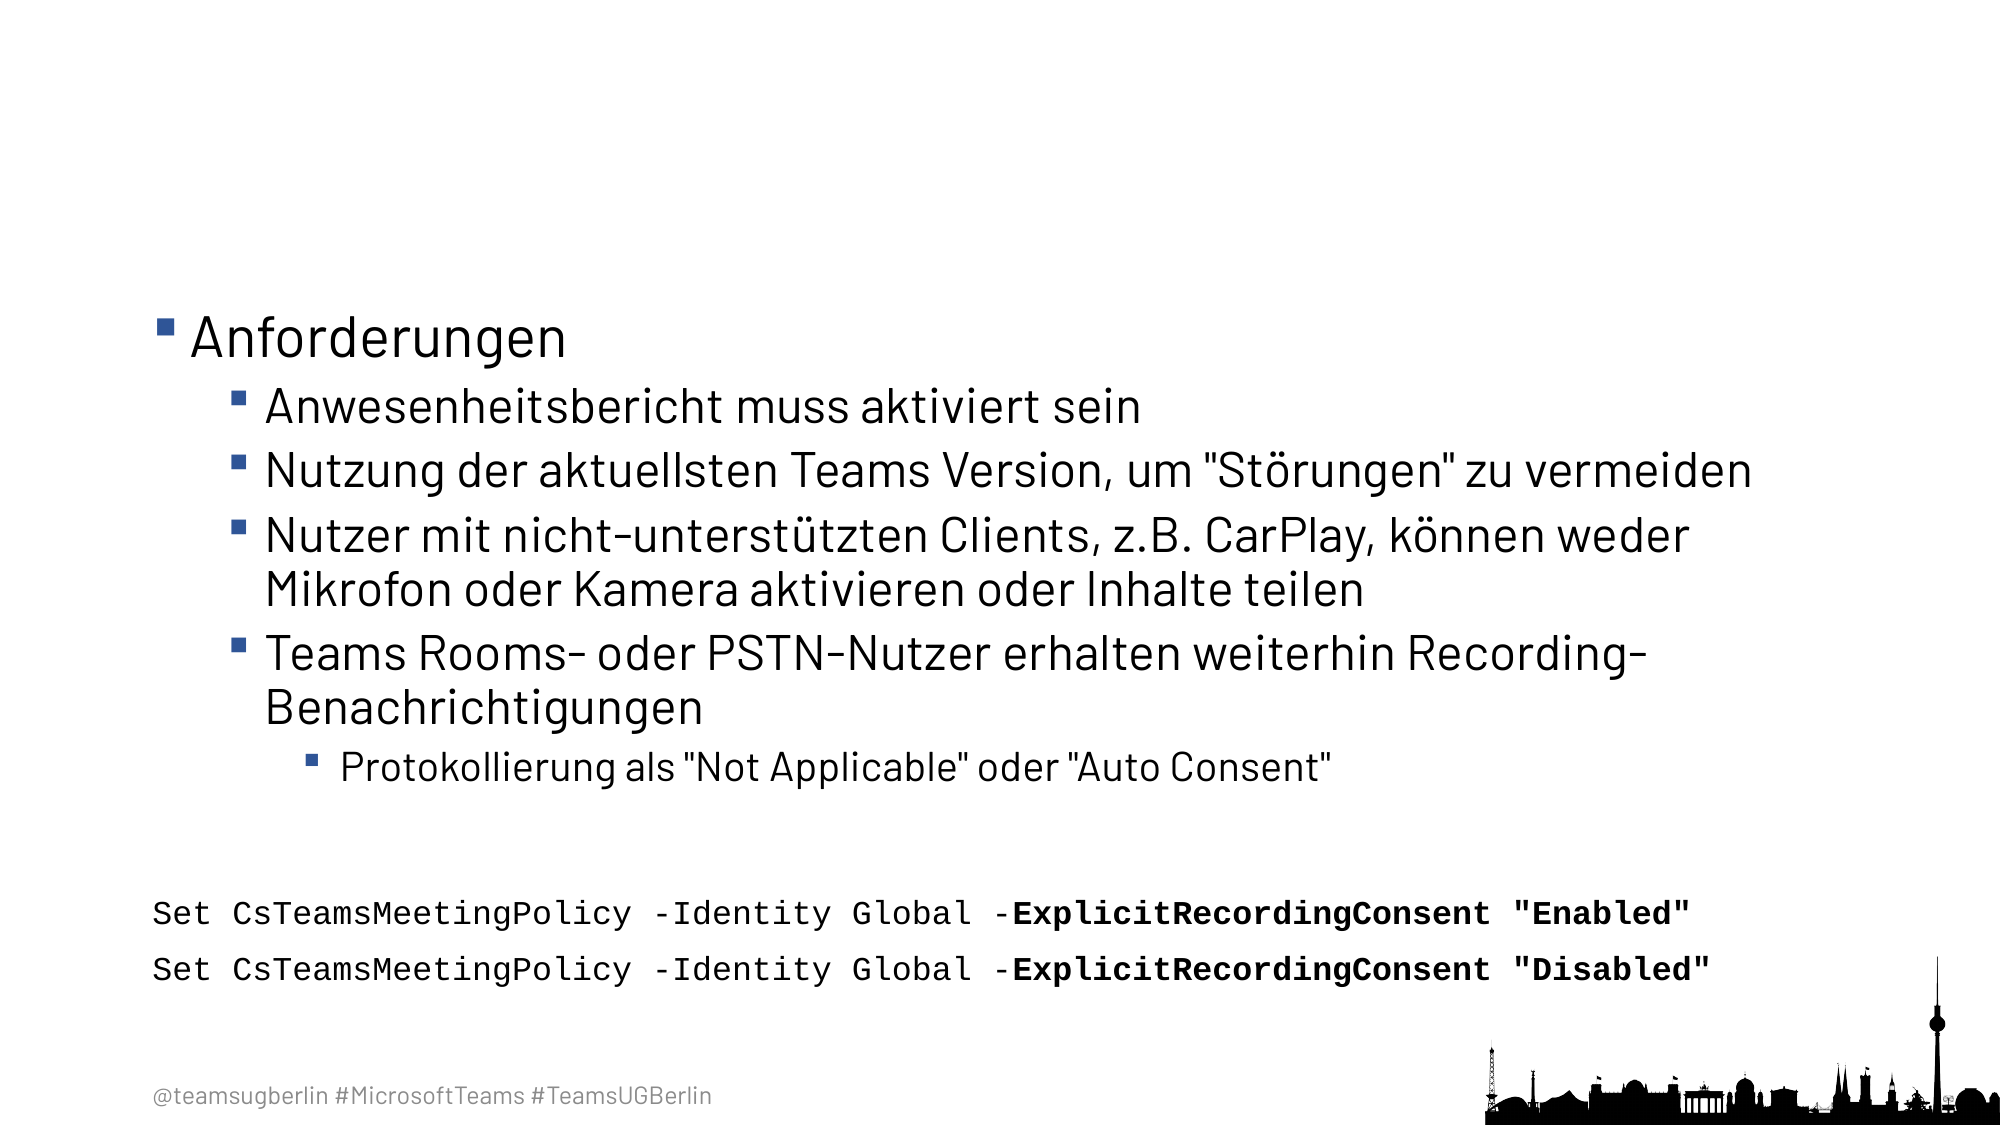

#
Anforderungen
Anwesenheitsbericht muss aktiviert sein
Nutzung der aktuellsten Teams Version, um "Störungen" zu vermeiden
Nutzer mit nicht-unterstützten Clients, z.B. CarPlay, können weder Mikrofon oder Kamera aktivieren oder Inhalte teilen
Teams Rooms- oder PSTN-Nutzer erhalten weiterhin Recording-Benachrichtigungen
Protokollierung als "Not Applicable" oder "Auto Consent"

Set CsTeamsMeetingPolicy -Identity Global -ExplicitRecordingConsent "Enabled"
Set CsTeamsMeetingPolicy -Identity Global -ExplicitRecordingConsent "Disabled"